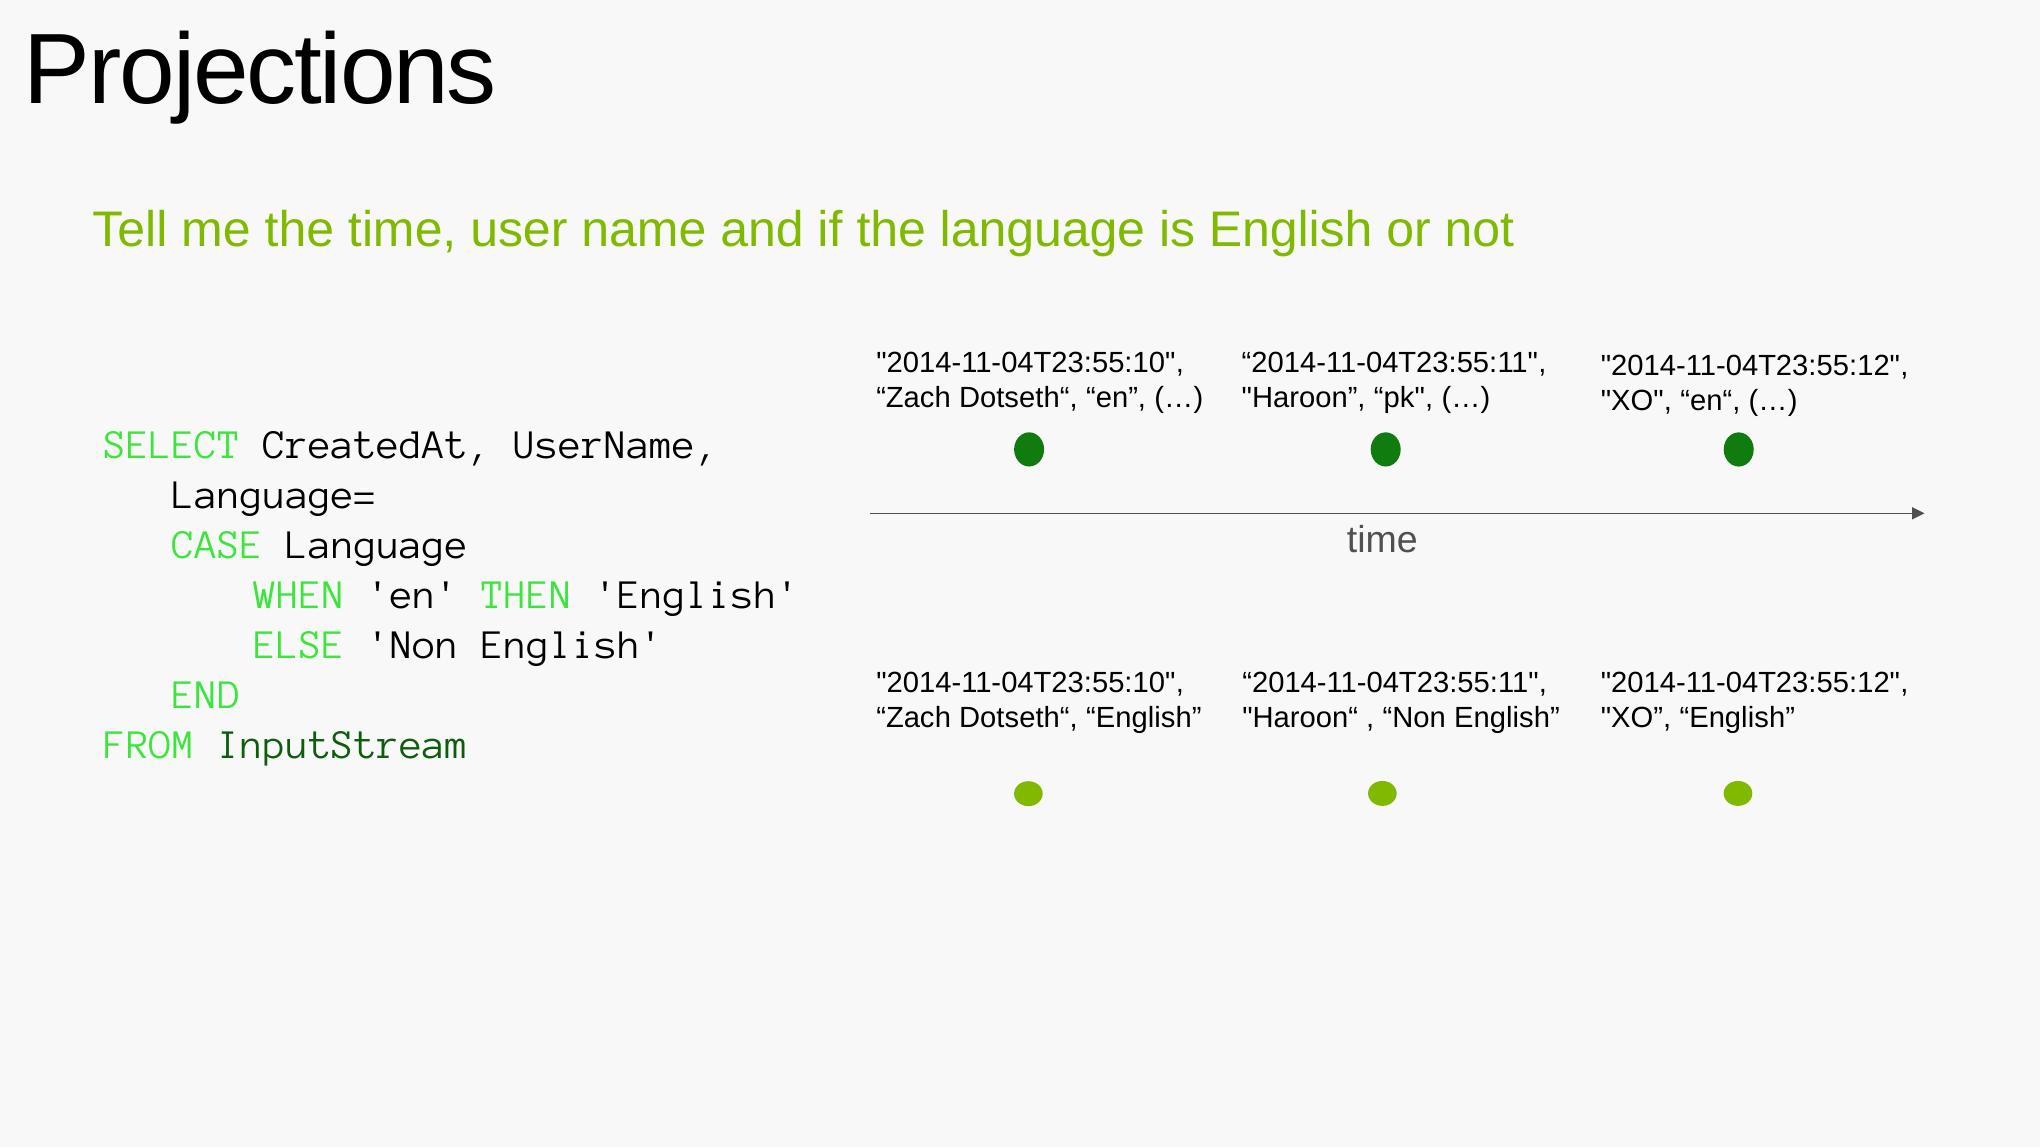

# Projections
Tell me the time, user name and if the language is English or not
“2014-11-04T23:55:11", "Haroon”, “pk", (…)

"2014-11-04T23:55:10", “Zach Dotseth“, “en”, (…)

"2014-11-04T23:55:12", "XO", “en“, (…)

time
SELECT CreatedAt, UserName,
   Language=
   CASE Language
	WHEN 'en' THEN 'English'
	ELSE 'Non English'
   END
FROM InputStream
"2014-11-04T23:55:10",
“Zach Dotseth“, “English”

“2014-11-04T23:55:11", "Haroon“ , “Non English”
"2014-11-04T23:55:12", "XO”, “English”